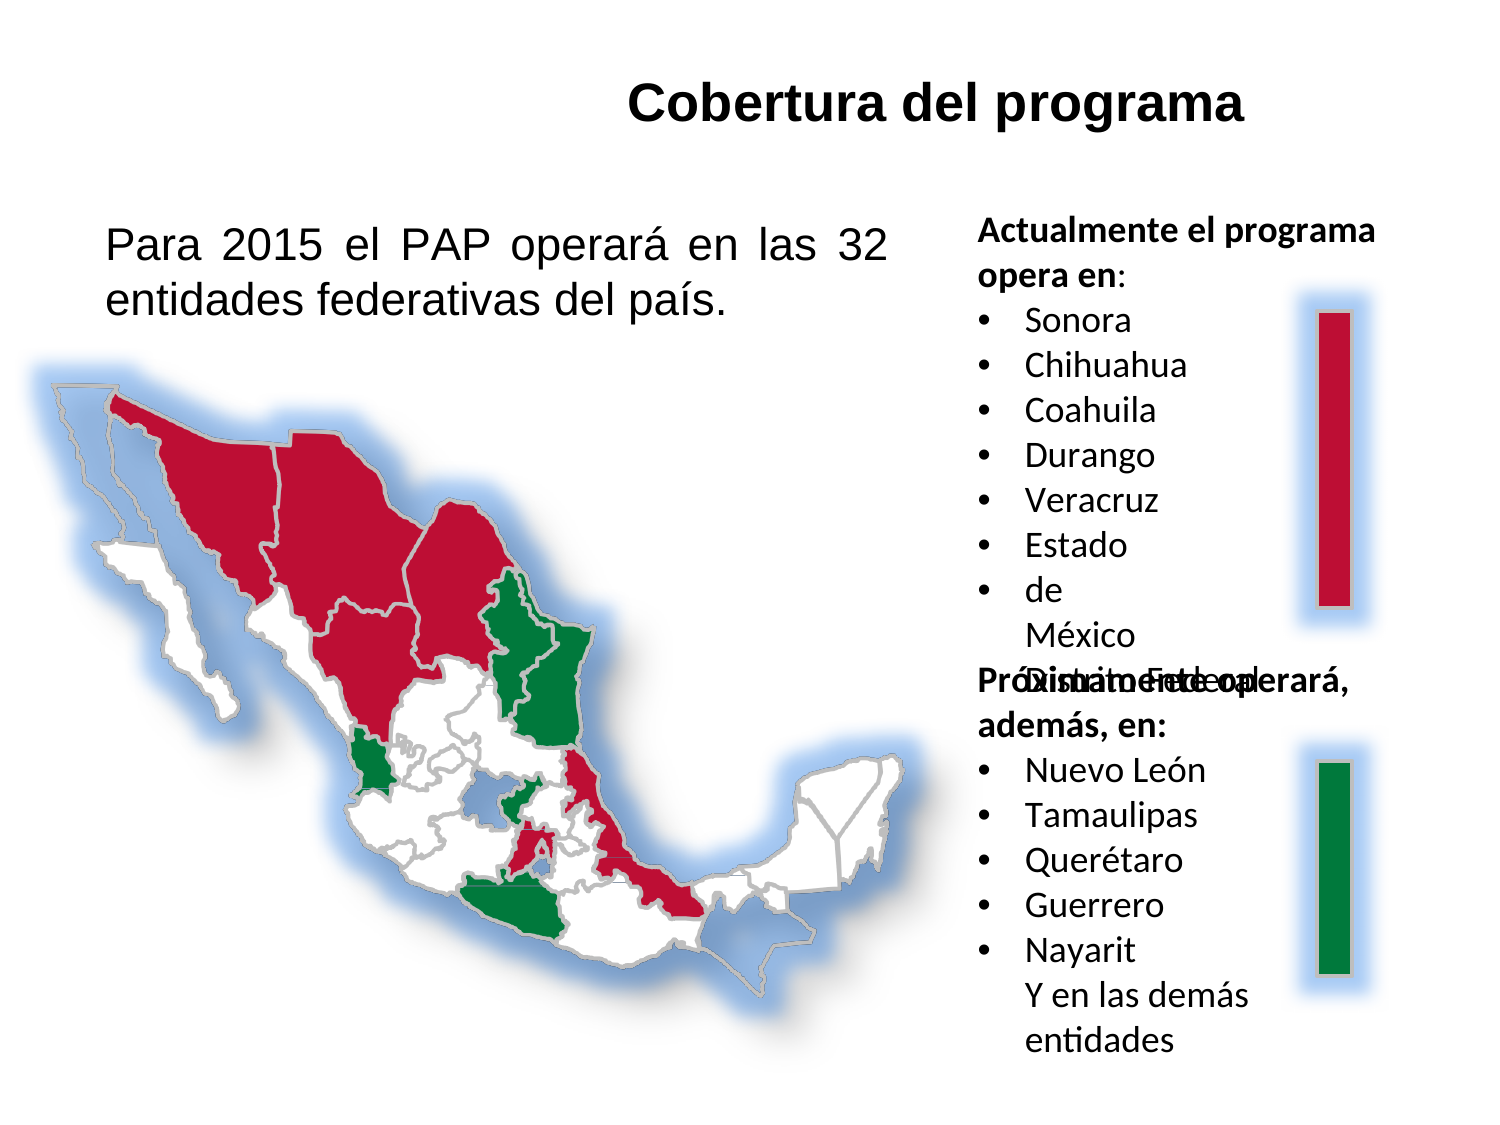

Cobertura del programa
Actualmente el programa
opera en:
Para 2015	el PAP operará en
las
32
entidades
federativas
del
país.
•
•
•
•
•
•
•
Sonora
Chihuahua
Coahuila Durango Veracruz
Estado de México
Distrito Federal

Próximamente operará,
además, en:
•
•
•
•
•
Nuevo León
Tamaulipas Querétaro Guerrero Nayarit
Y en las demás entidades